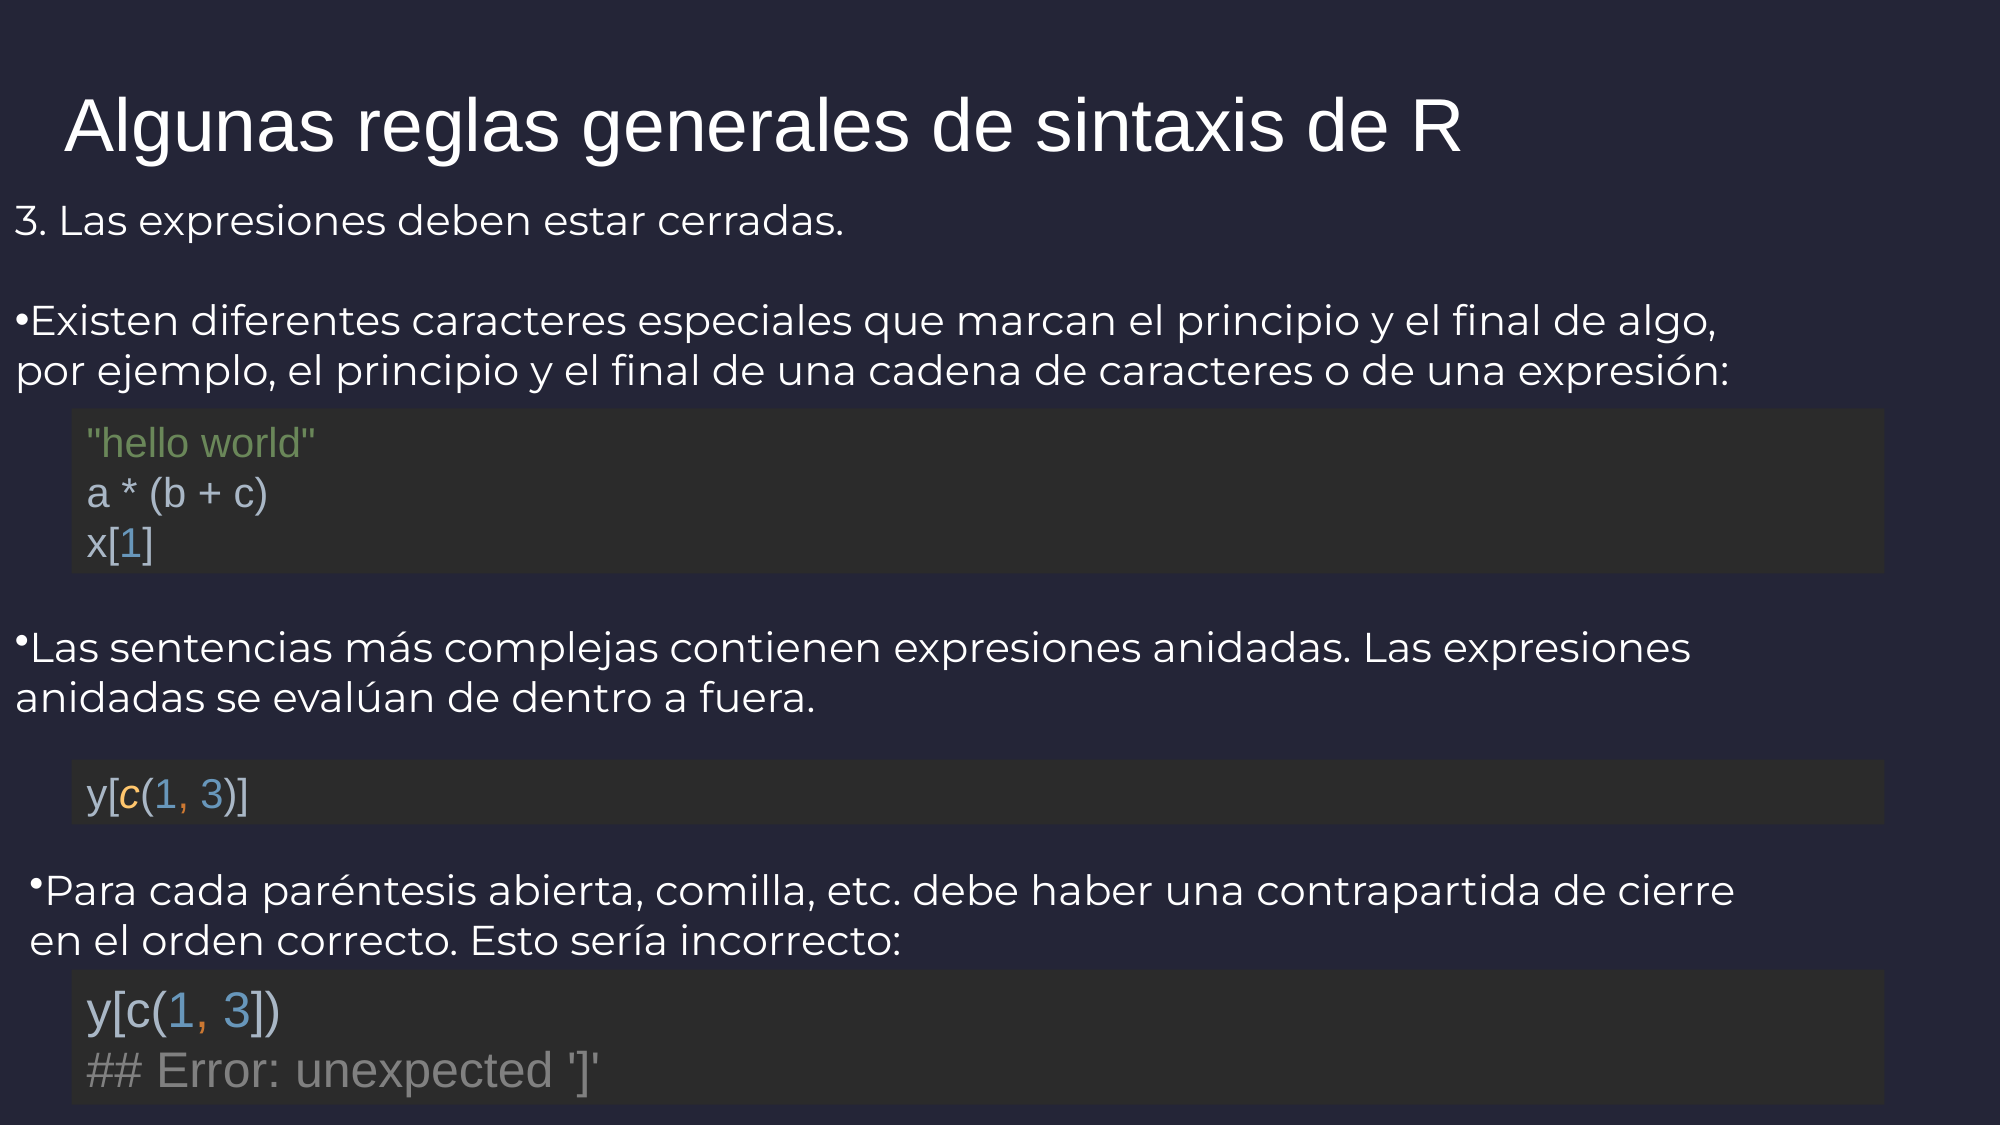

# Algunas reglas generales de sintaxis de R
3. Las expresiones deben estar cerradas.

Existen diferentes caracteres especiales que marcan el principio y el final de algo, por ejemplo, el principio y el final de una cadena de caracteres o de una expresión:
"hello world"
a * (b + c)
x[1]
Las sentencias más complejas contienen expresiones anidadas. Las expresiones anidadas se evalúan de dentro a fuera.
y[c(1, 3)]
Para cada paréntesis abierta, comilla, etc. debe haber una contrapartida de cierre en el orden correcto. Esto sería incorrecto:
y[c(1, 3])
## Error: unexpected ']'